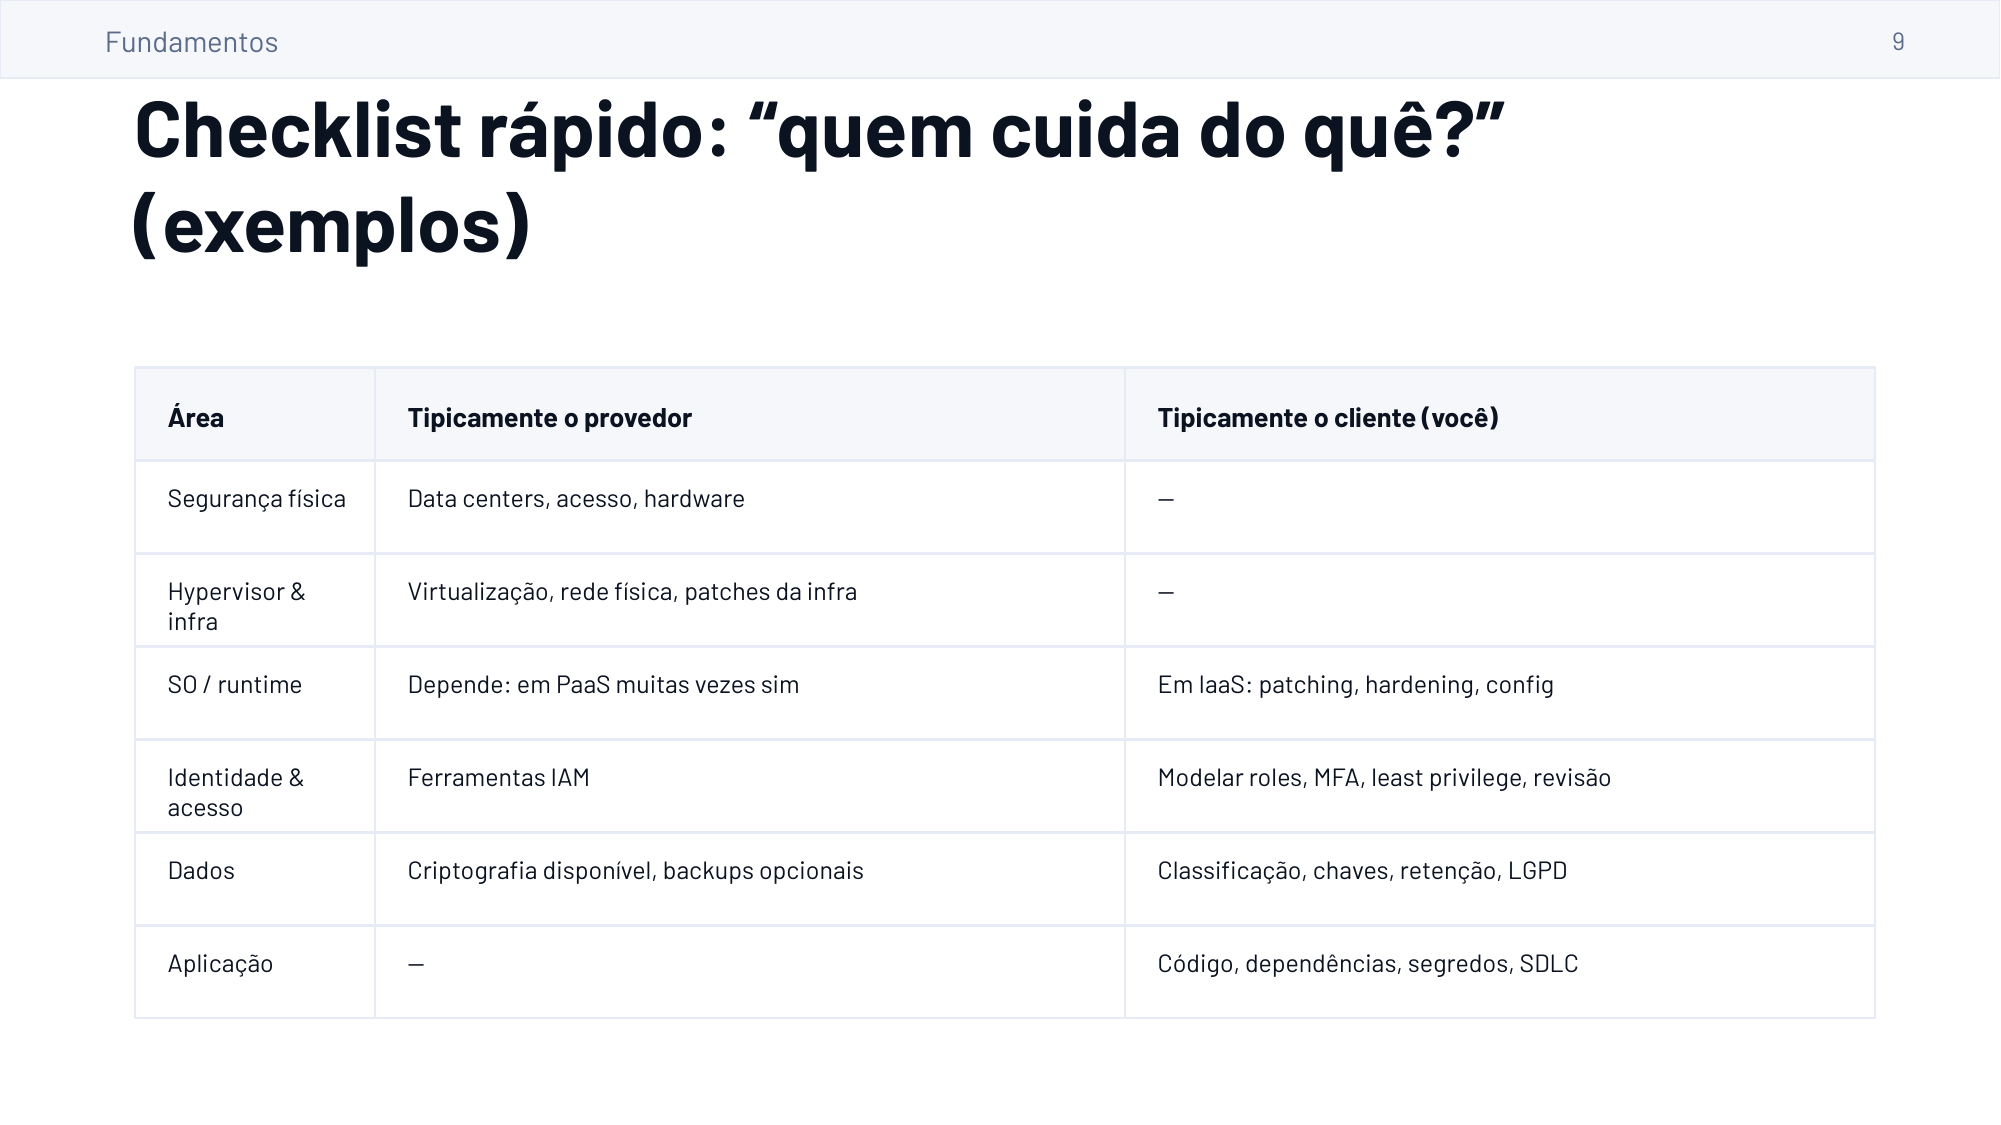

Fundamentos
9
Checklist rápido: “quem cuida do quê?” (exemplos)

Área
Tipicamente o provedor
Tipicamente o cliente (você)

Segurança física
Data centers, acesso, hardware
—

Hypervisor & infra
Virtualização, rede física, patches da infra
—

SO / runtime
Depende: em PaaS muitas vezes sim
Em IaaS: patching, hardening, config

Identidade & acesso
Ferramentas IAM
Modelar roles, MFA, least privilege, revisão

Dados
Criptografia disponível, backups opcionais
Classificação, chaves, retenção, LGPD

Aplicação
—
Código, dependências, segredos, SDLC